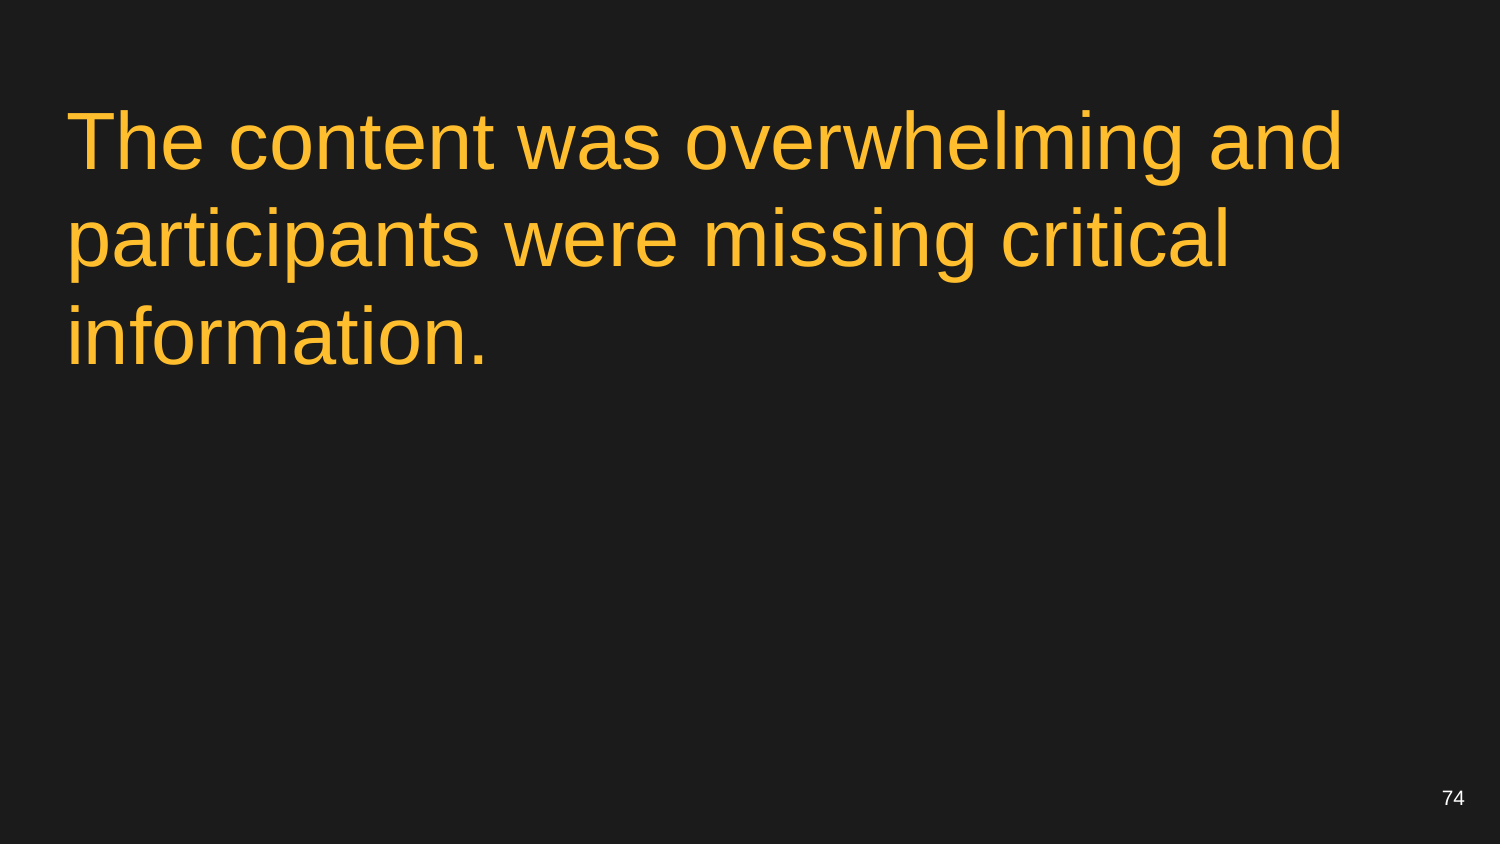

# The content was overwhelming and participants were missing critical information.
74